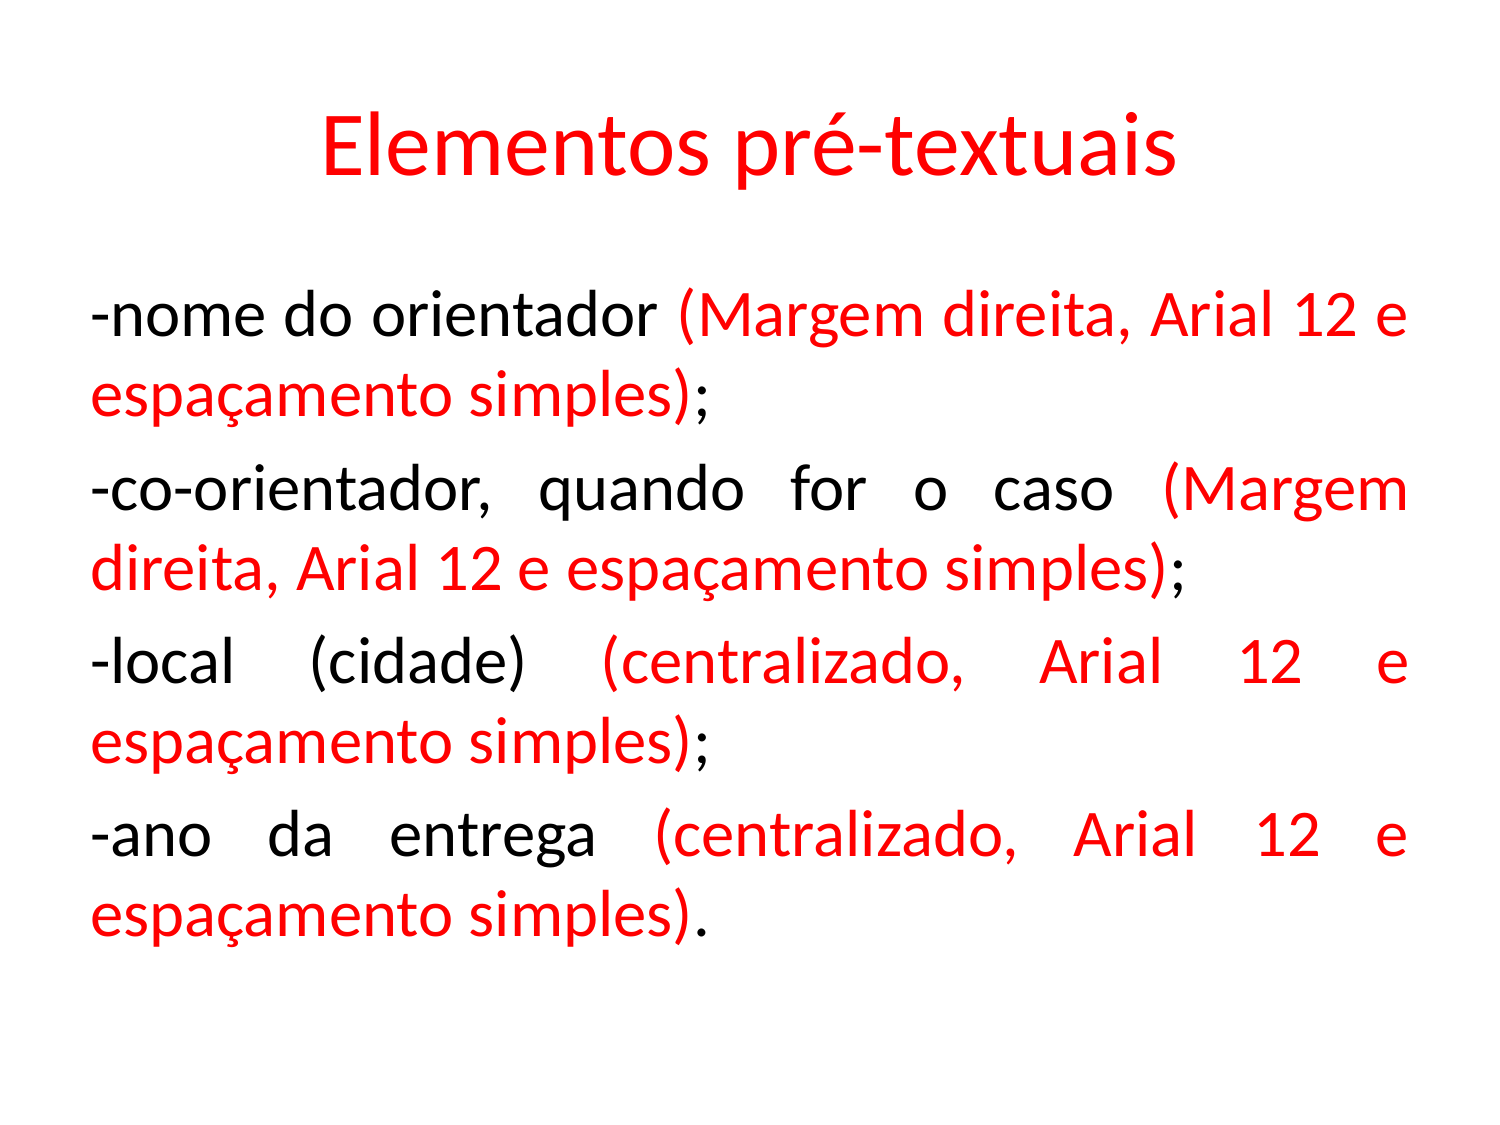

# Elementos pré-textuais
-nome do orientador (Margem direita, Arial 12 e espaçamento simples);
-co-orientador, quando for o caso (Margem direita, Arial 12 e espaçamento simples);
-local (cidade) (centralizado, Arial 12 e espaçamento simples);
-ano da entrega (centralizado, Arial 12 e espaçamento simples).